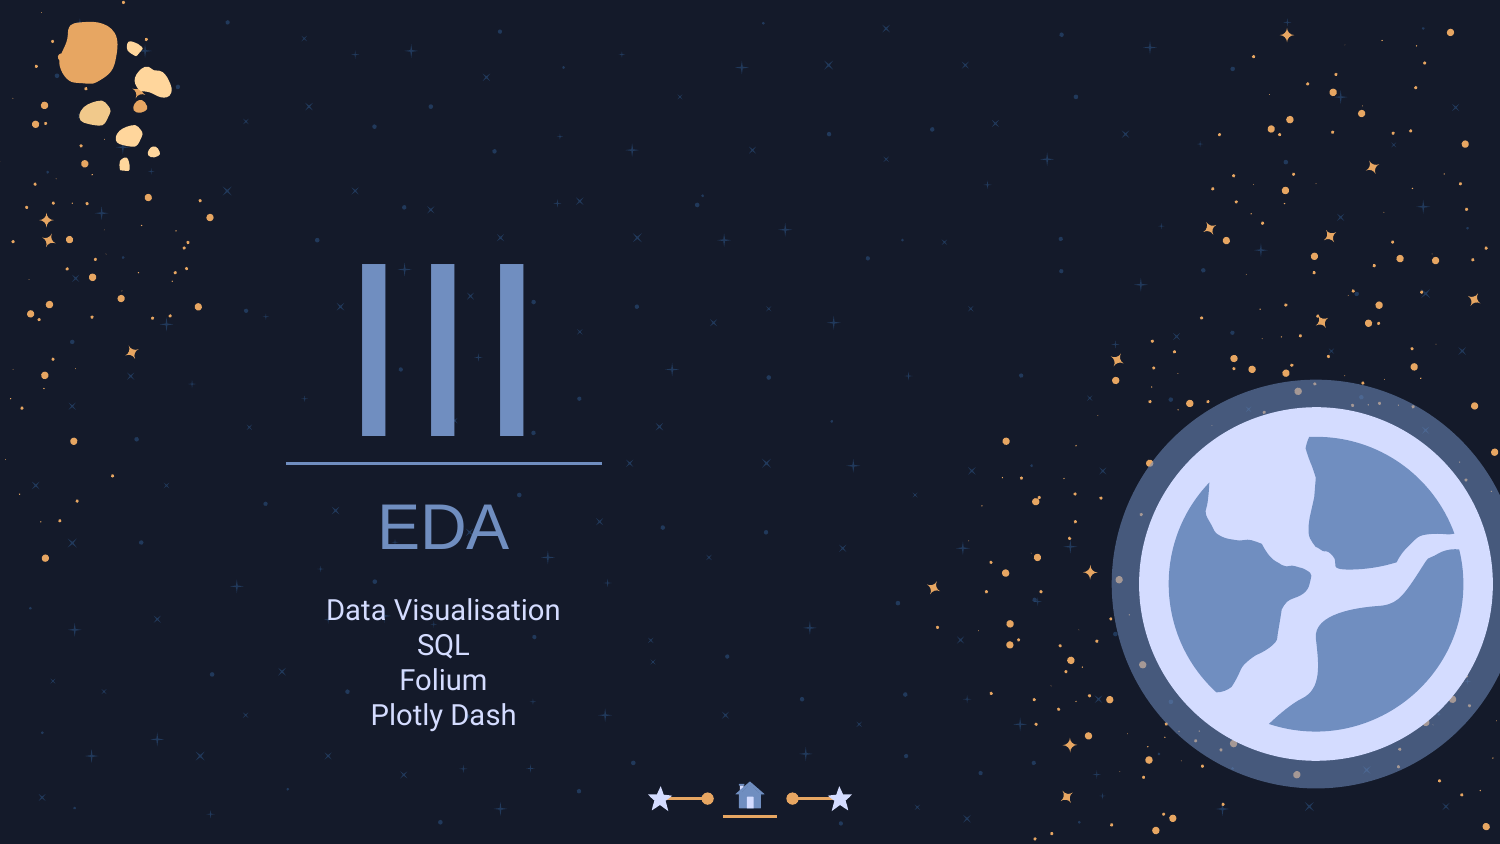

III
# EDA
Data Visualisation
SQL
Folium
Plotly Dash